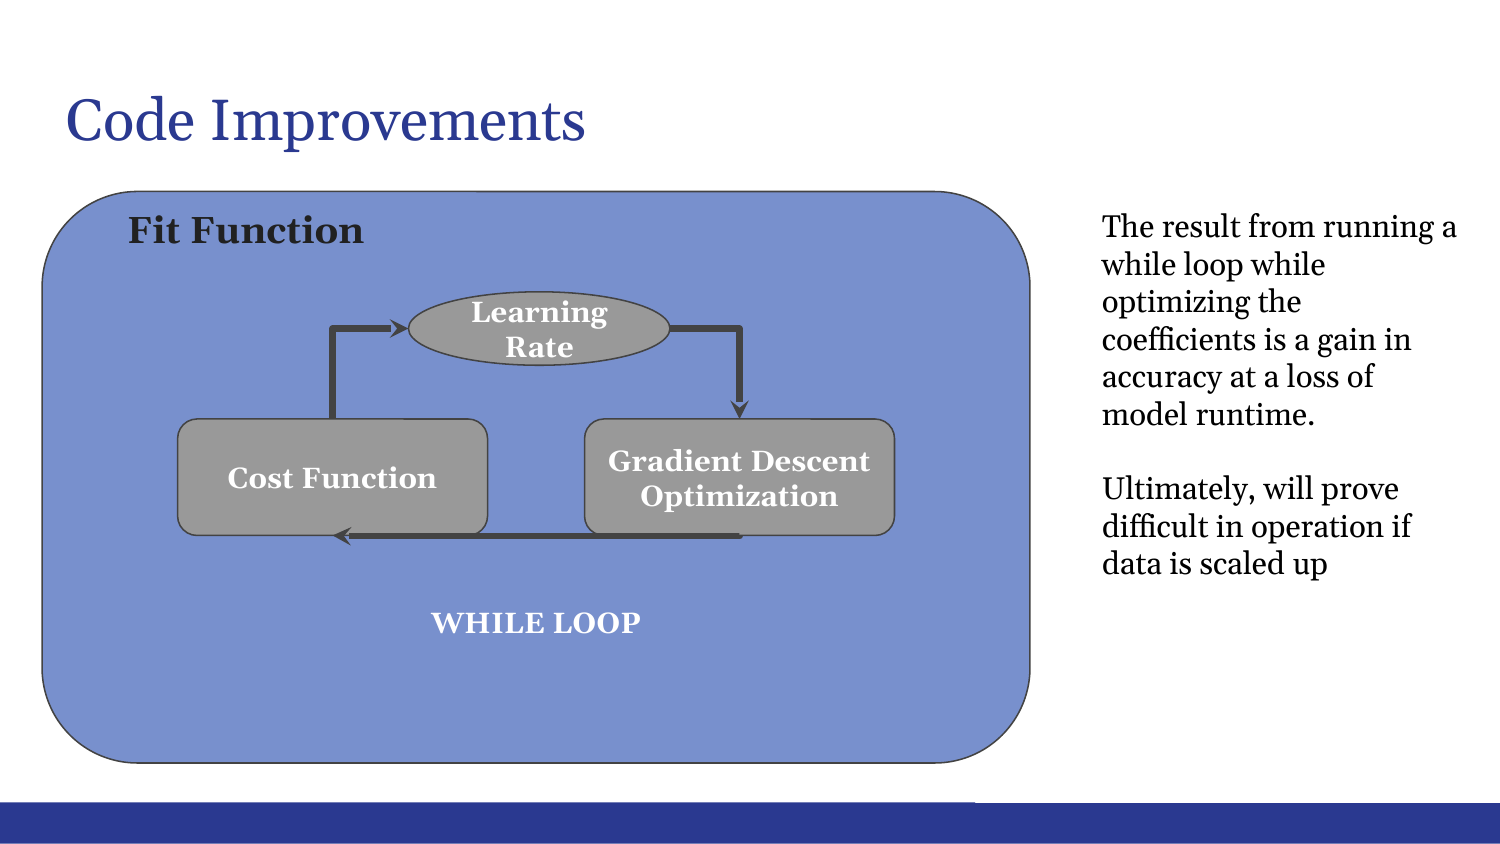

# Code Improvements

Fit Function
The result from running a while loop while optimizing the coefficients is a gain in accuracy at a loss of model runtime.

Ultimately, will prove difficult in operation if data is scaled up
Learning Rate
Cost Function
Gradient Descent Optimization
WHILE LOOP
I
7